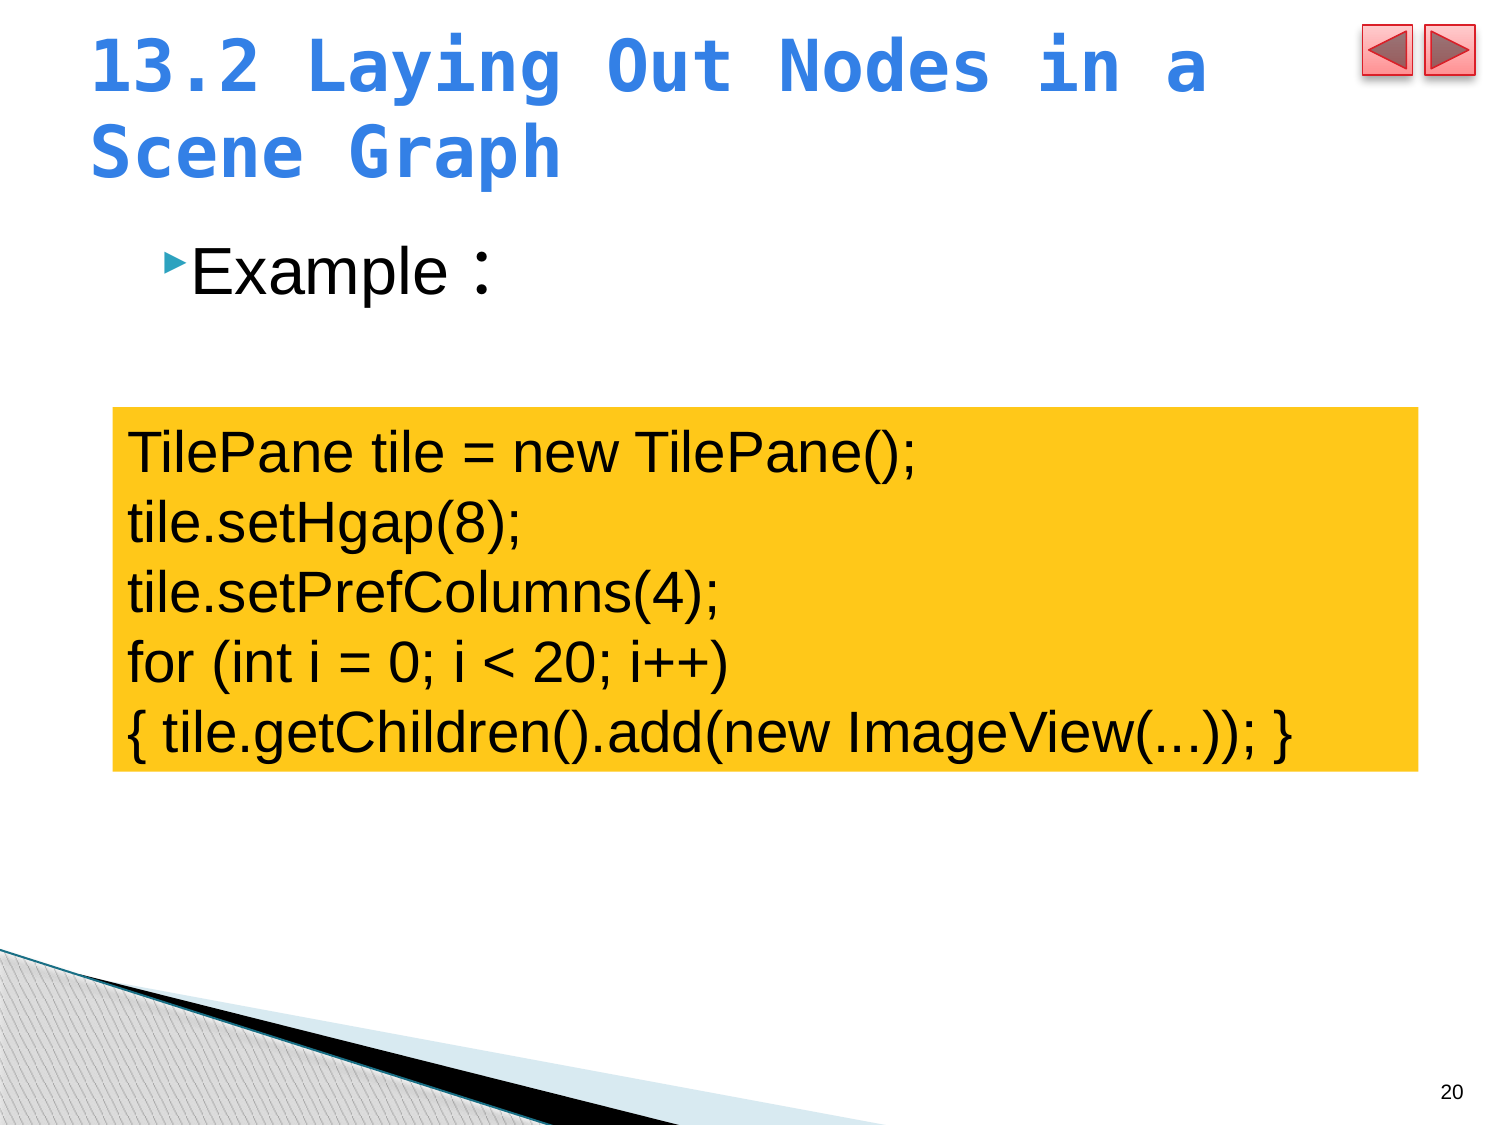

# 13.2 Laying Out Nodes in a Scene Graph
Example：

TilePane tile = new TilePane();
tile.setHgap(8);
tile.setPrefColumns(4);
for (int i = 0; i < 20; i++) { tile.getChildren().add(new ImageView(...)); }
20